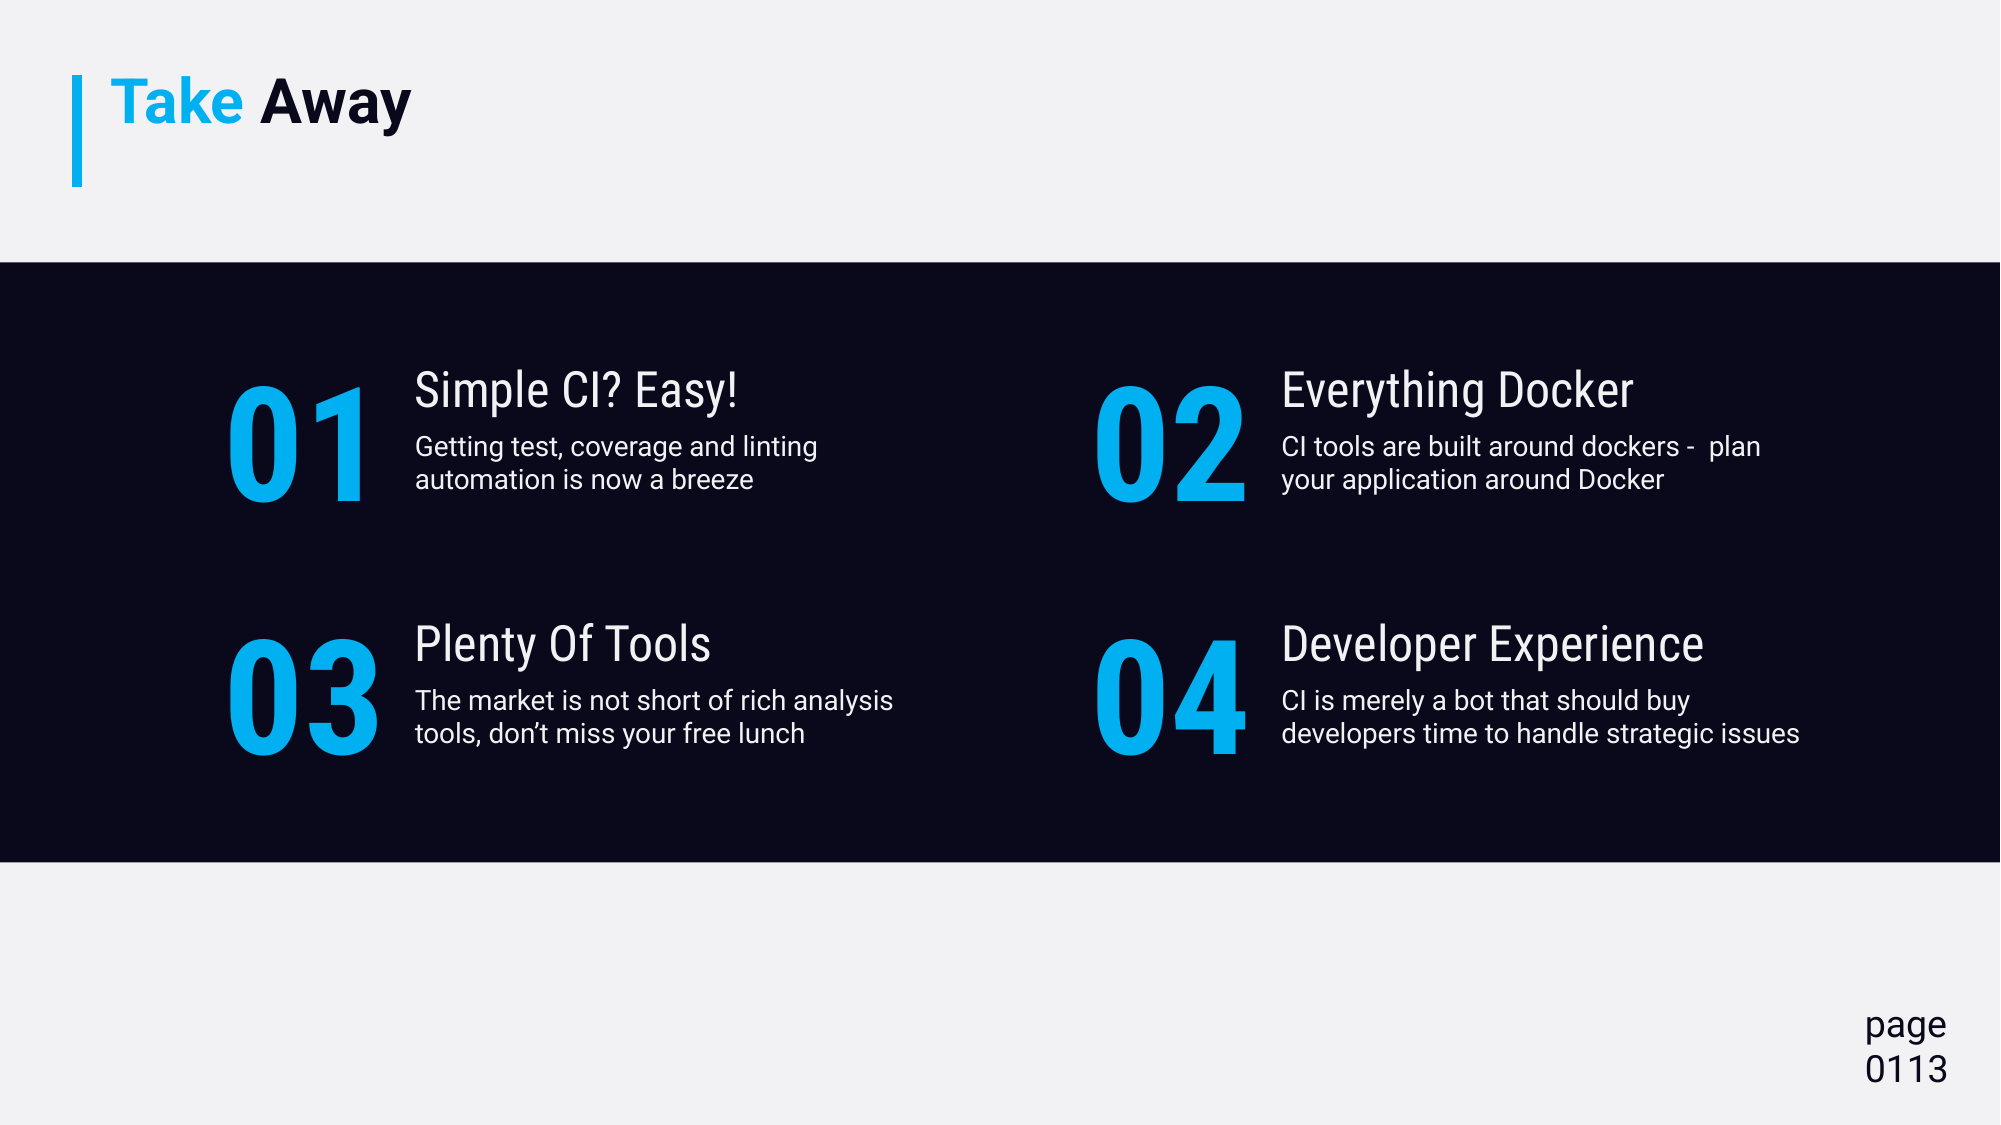

# Take Away

01
Simple CI? Easy!
Getting test, coverage and linting automation is now a breeze
02
Everything Docker
CI tools are built around dockers -  plan your application around Docker
03
Plenty Of Tools
The market is not short of rich analysis tools, don’t miss your free lunch
04
Developer Experience
CI is merely a bot that should buy developers time to handle strategic issues
page
0113